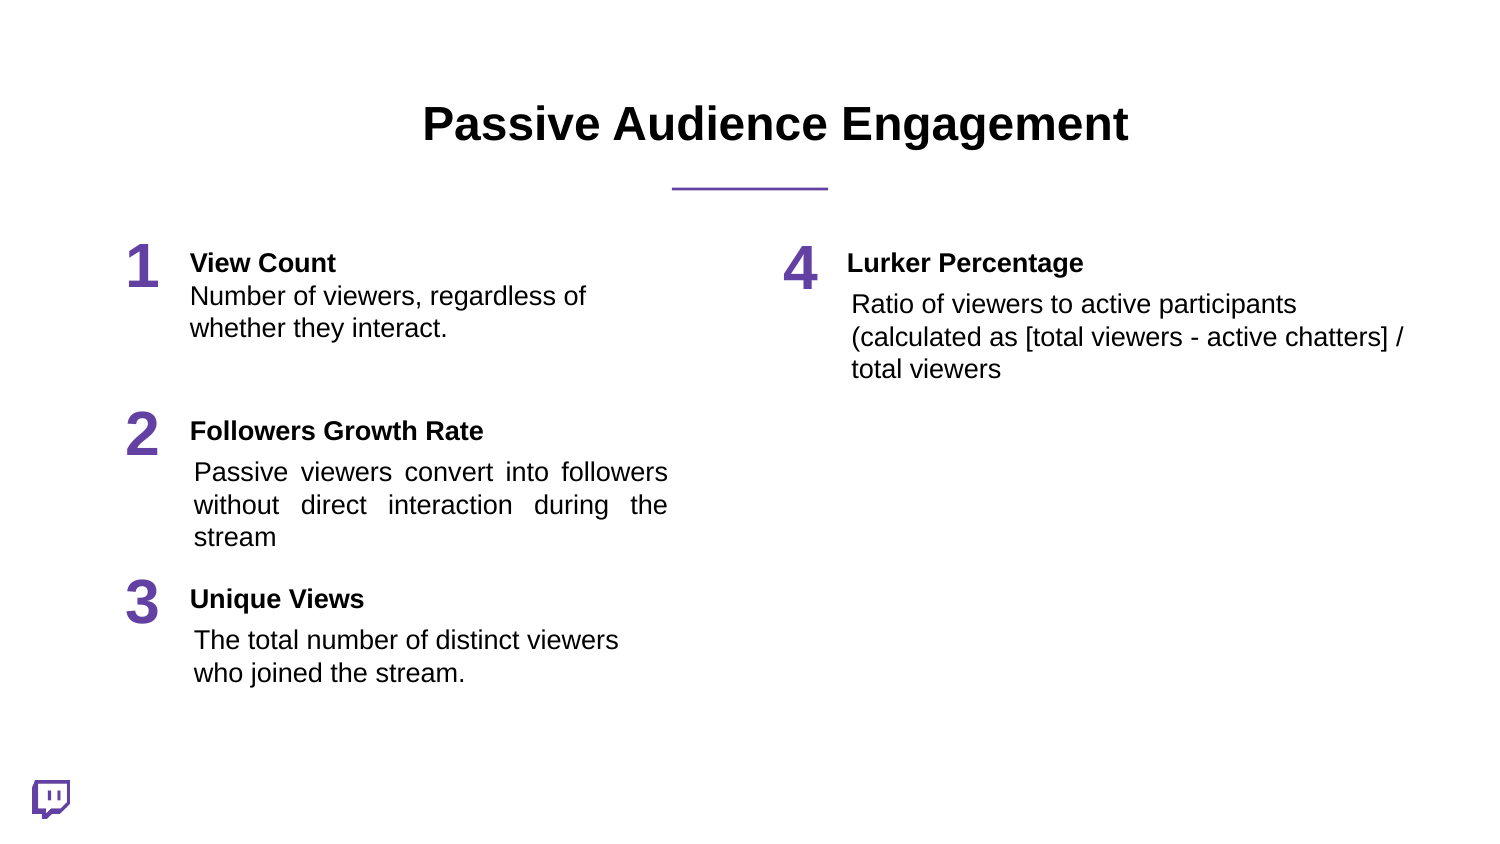

# Passive Audience Engagement

1
4
View Count
Number of viewers, regardless of whether they interact.
Lurker Percentage
Ratio of viewers to active participants (calculated as [total viewers - active chatters] / total viewers
2
Followers Growth Rate
Passive viewers convert into followers without direct interaction during the stream
3
Unique Views
The total number of distinct viewers who joined the stream.